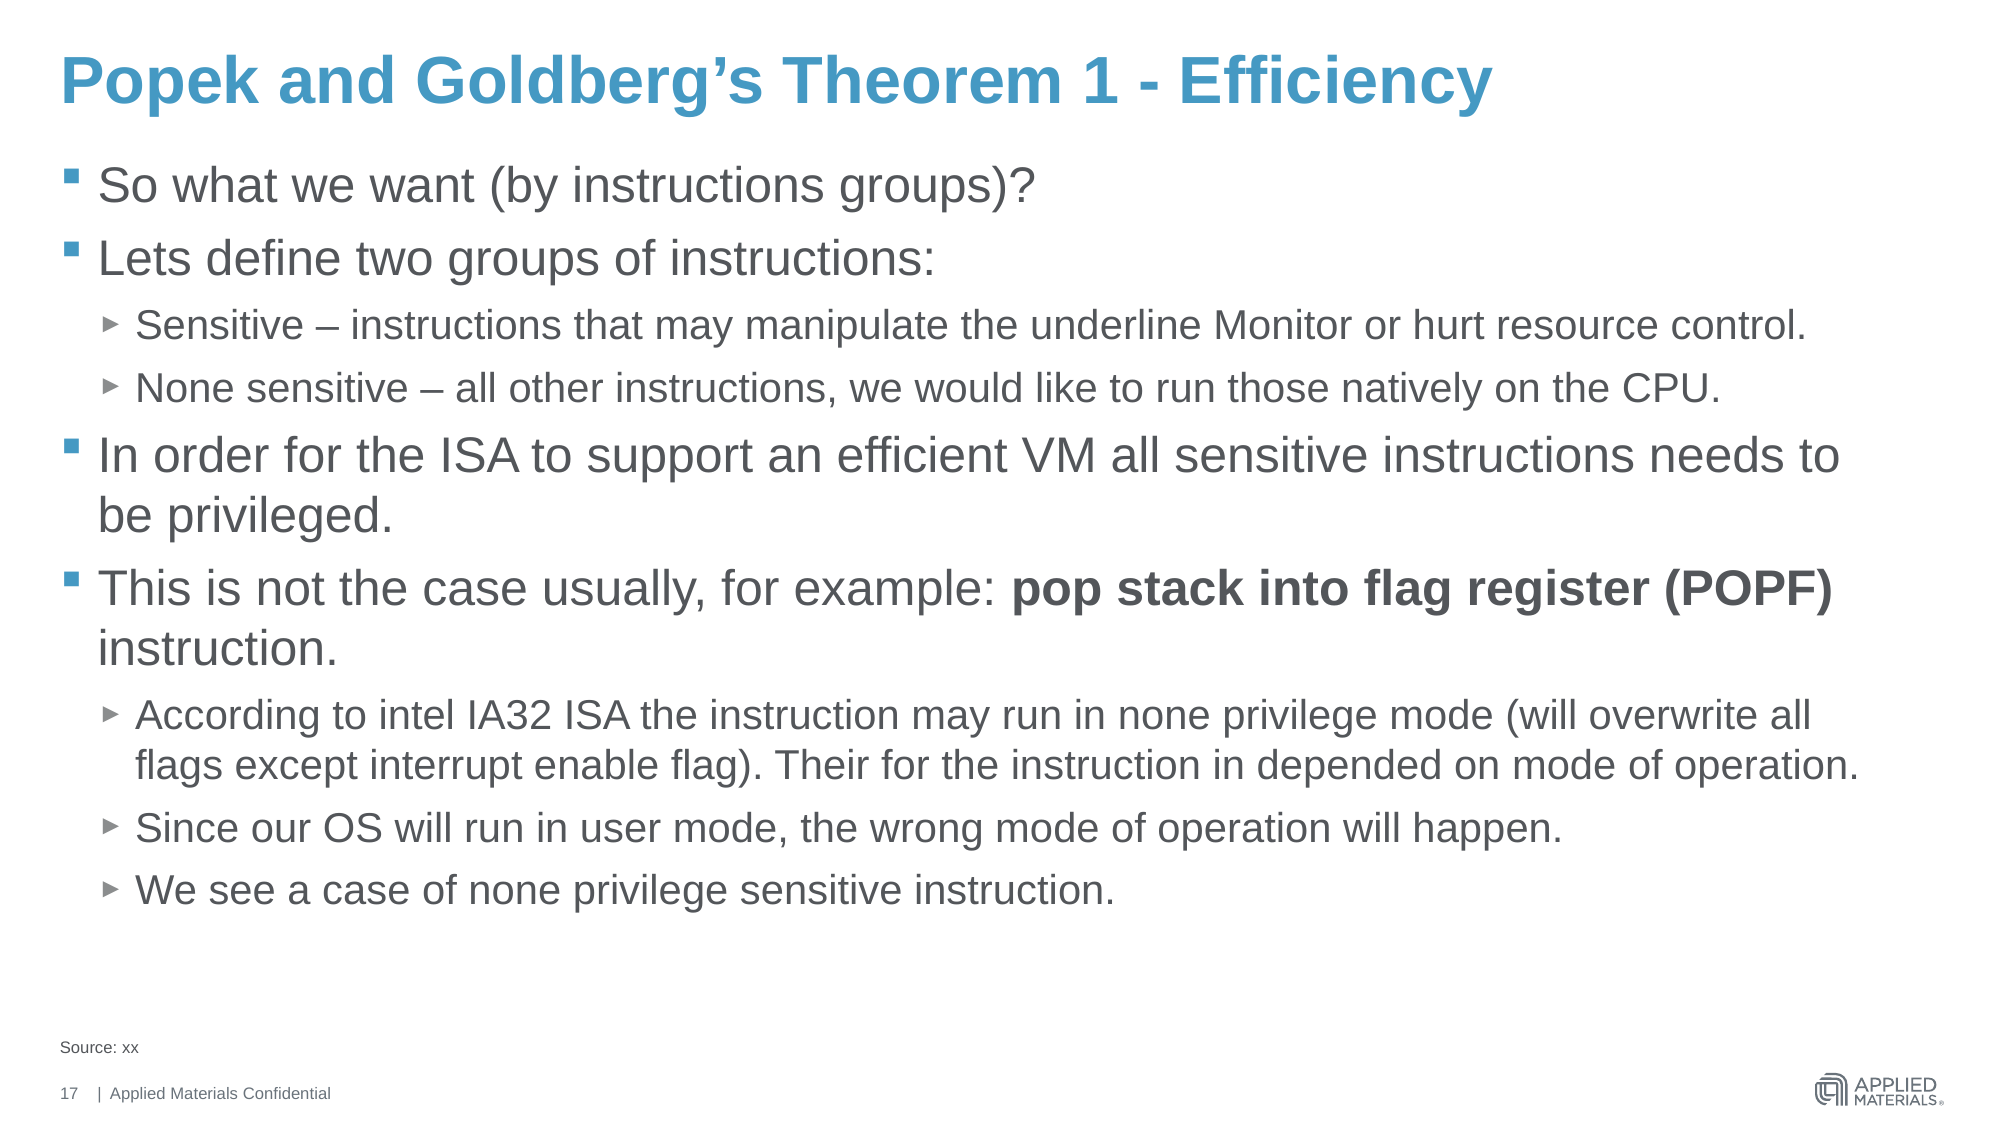

# Popek and Goldberg’s Theorem 1 - Efficiency
So what we want (by instructions groups)?
Lets define two groups of instructions:
Sensitive – instructions that may manipulate the underline Monitor or hurt resource control.
None sensitive – all other instructions, we would like to run those natively on the CPU.
In order for the ISA to support an efficient VM all sensitive instructions needs to be privileged.
This is not the case usually, for example: pop stack into flag register (POPF) instruction.
According to intel IA32 ISA the instruction may run in none privilege mode (will overwrite all flags except interrupt enable flag). Their for the instruction in depended on mode of operation.
Since our OS will run in user mode, the wrong mode of operation will happen.
We see a case of none privilege sensitive instruction.

Source: xx
17